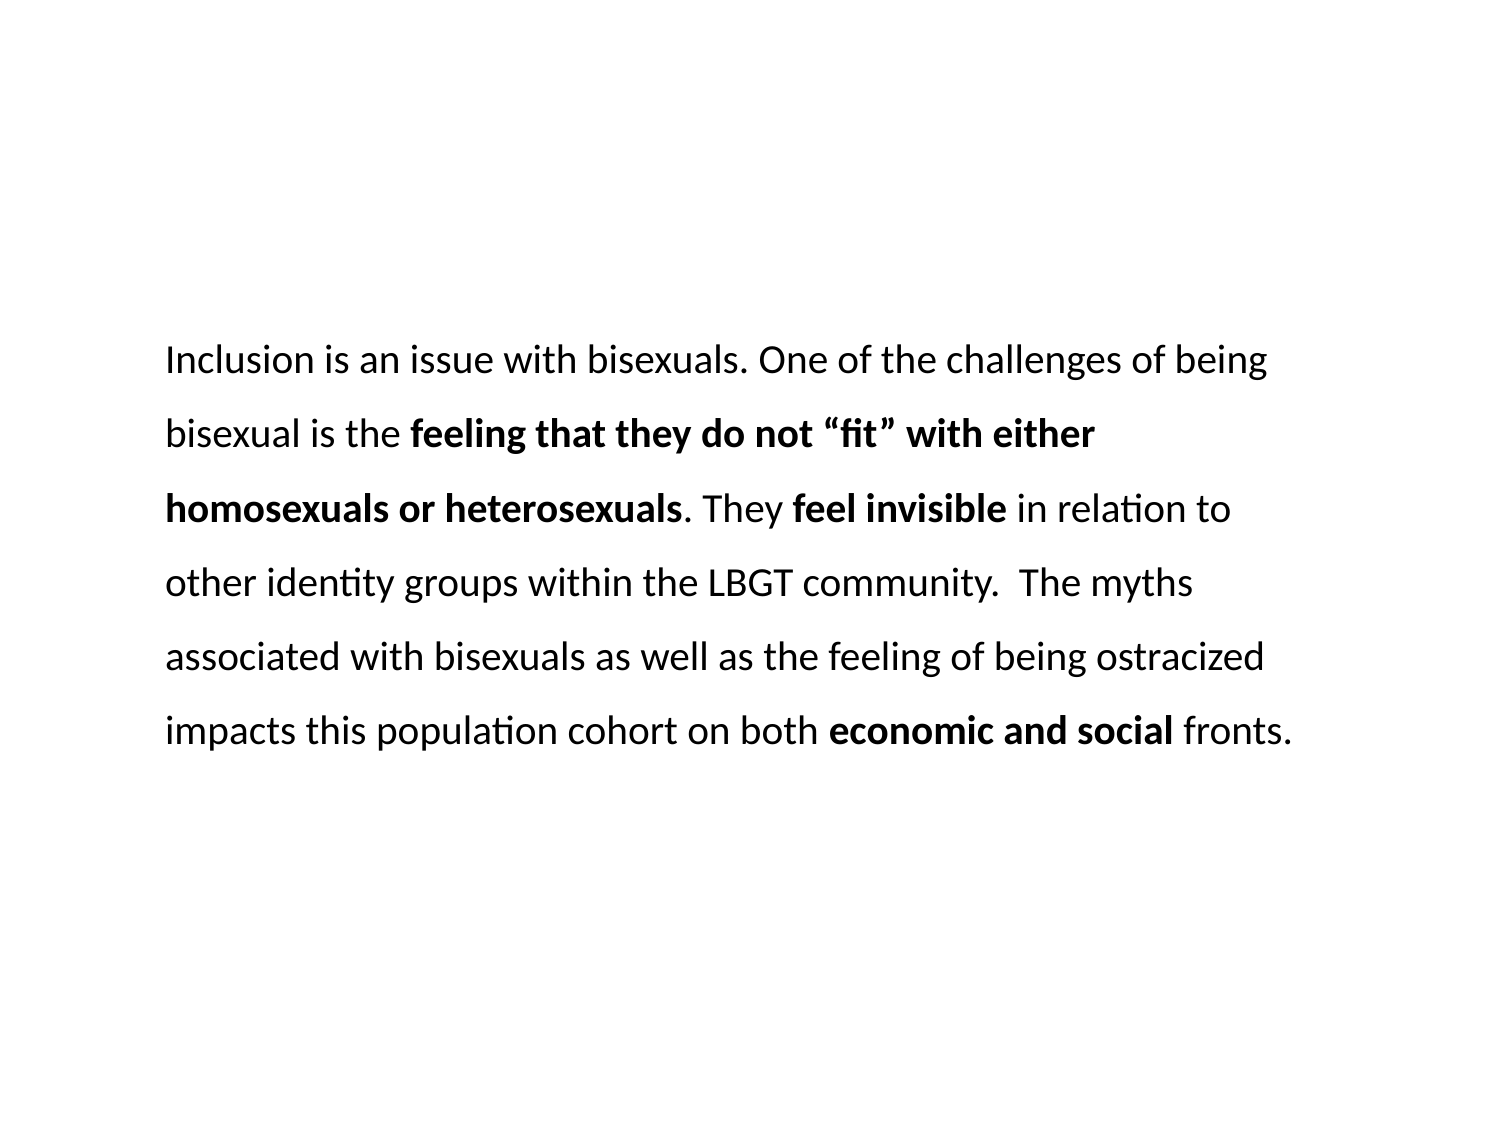

Inclusion is an issue with bisexuals. One of the challenges of being bisexual is the feeling that they do not “fit” with either homosexuals or heterosexuals. They feel invisible in relation to other identity groups within the LBGT community.  The myths associated with bisexuals as well as the feeling of being ostracized impacts this population cohort on both economic and social fronts.